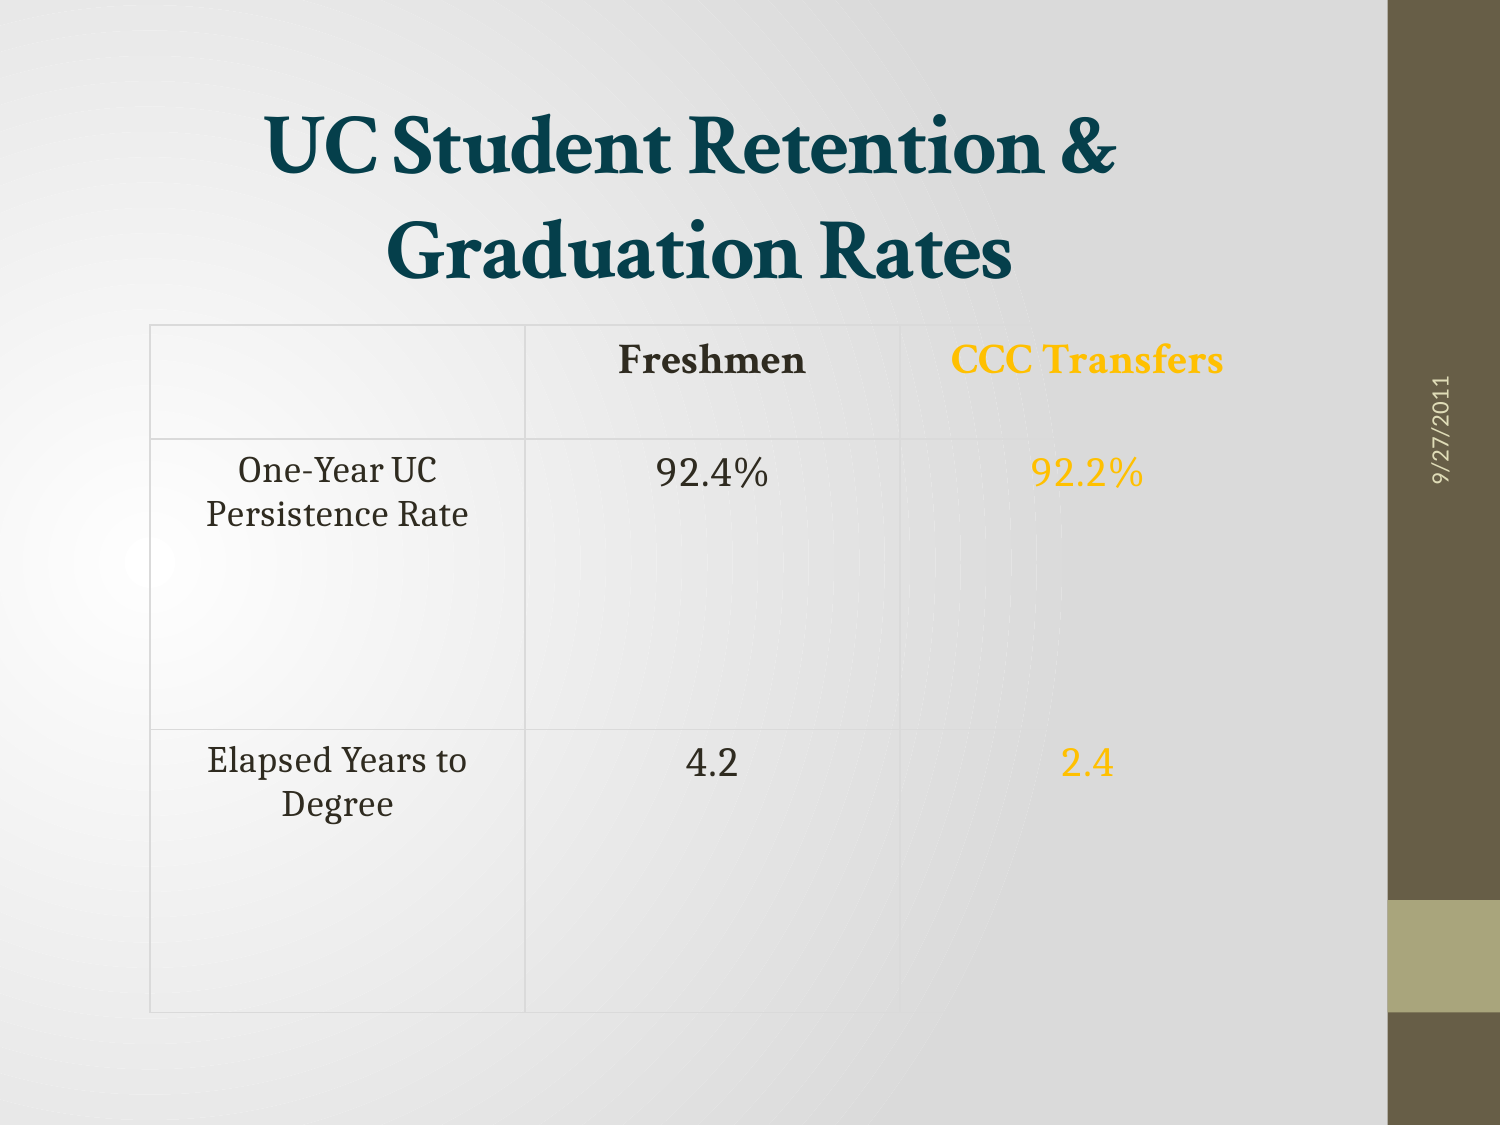

UC Student Retention &
Graduation Rates
9/27/2011
|  | Freshmen | CCC Transfers |
| --- | --- | --- |
| One-Year UC Persistence Rate | 92.4% | 92.2% |
| Elapsed Years to Degree | 4.2 | 2.4 |